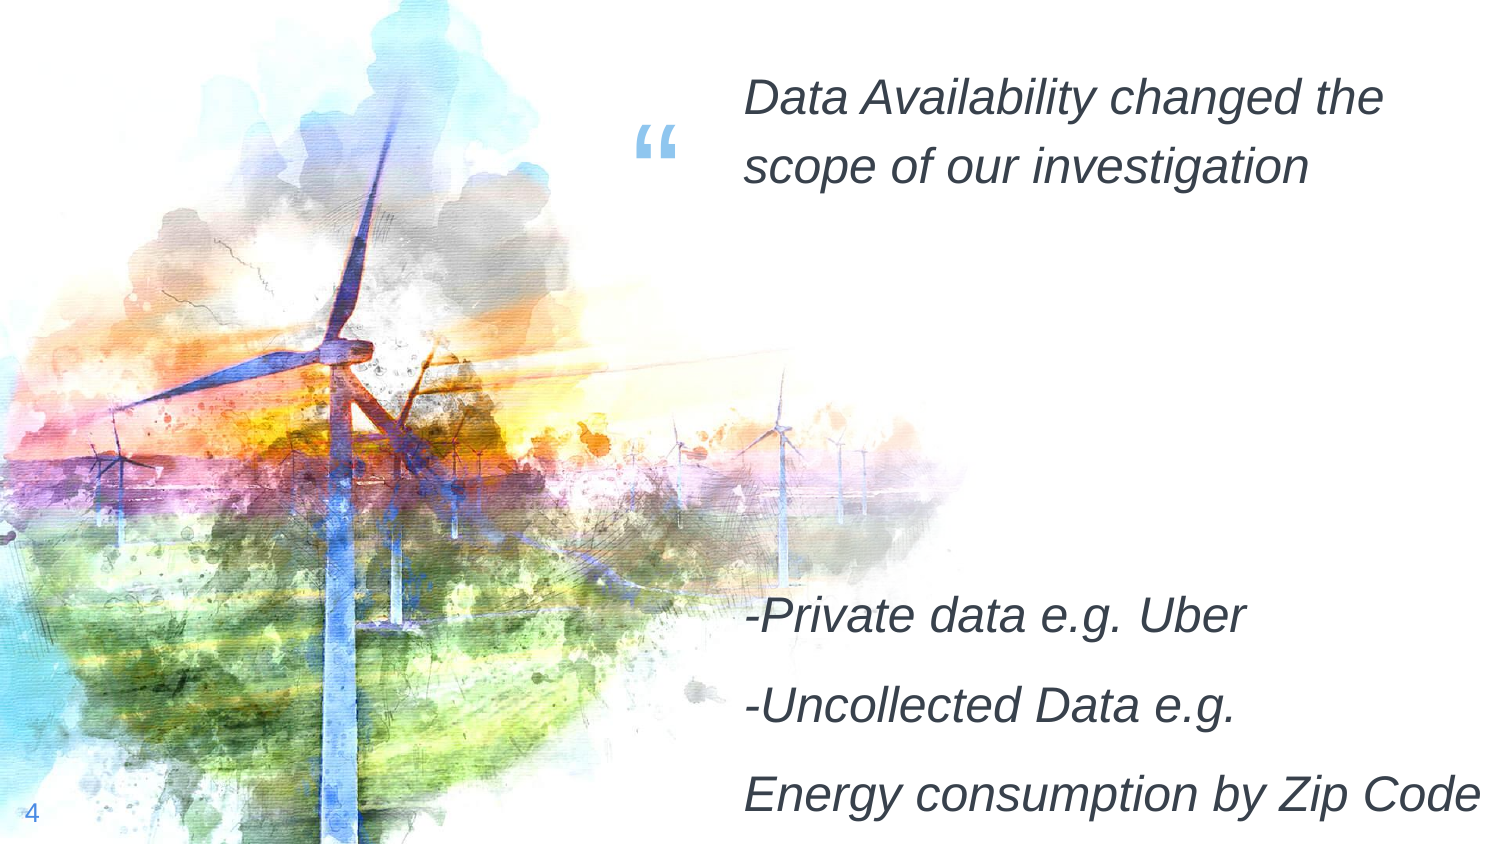

Data Availability changed the scope of our investigation

-Private data e.g. Uber
-Uncollected Data e.g.
Energy consumption by Zip Code
4